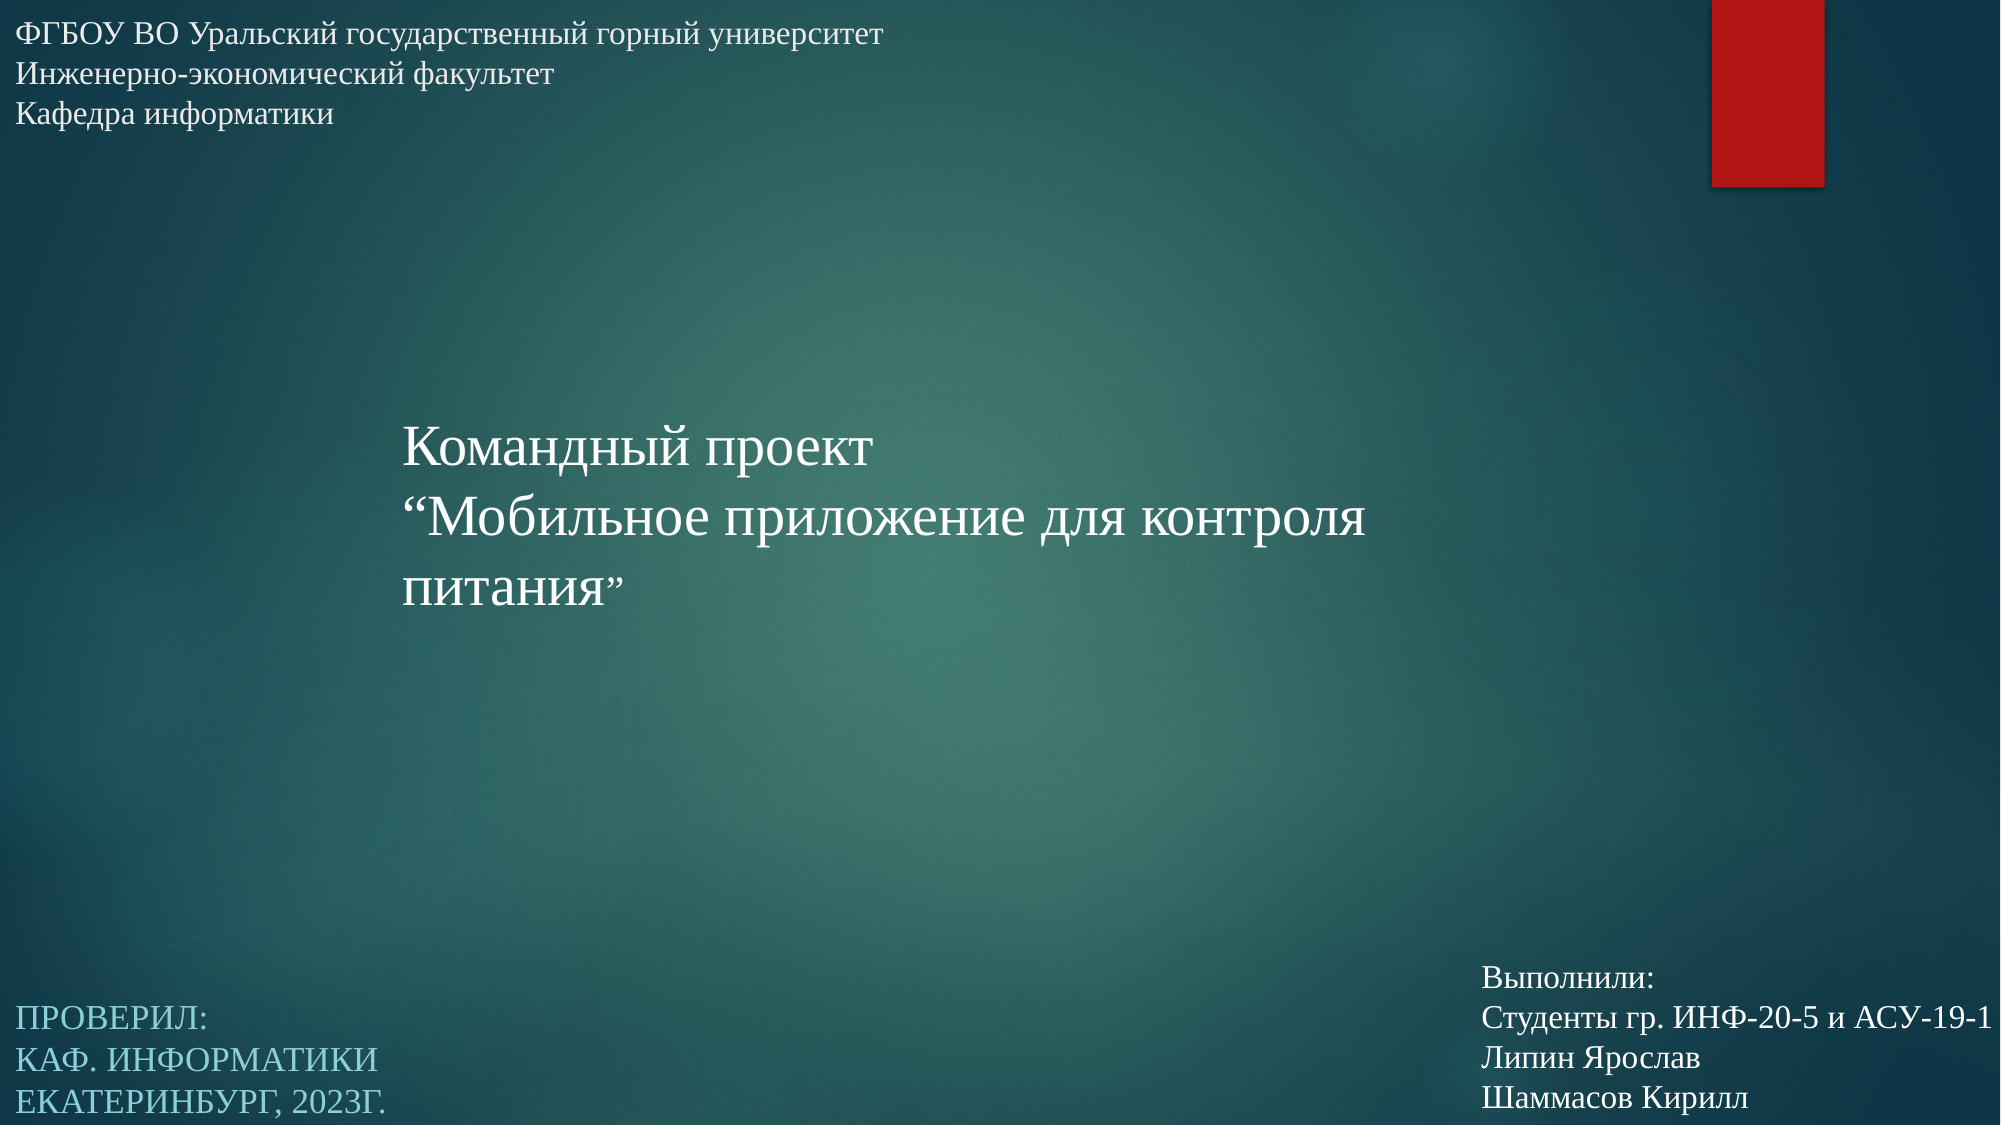

# ФГБОУ ВО Уральский государственный горный университет Инженерно-экономический факультет Кафедра информатики
Командный проект 
“Мобильное приложение для контроля питания”
Выполнили:
Студенты гр. ИНФ-20-5 и АСУ-19-1
Липин Ярослав
Шаммасов Кирилл
Проверил:
каф. информатики
Екатеринбург, 2023г.